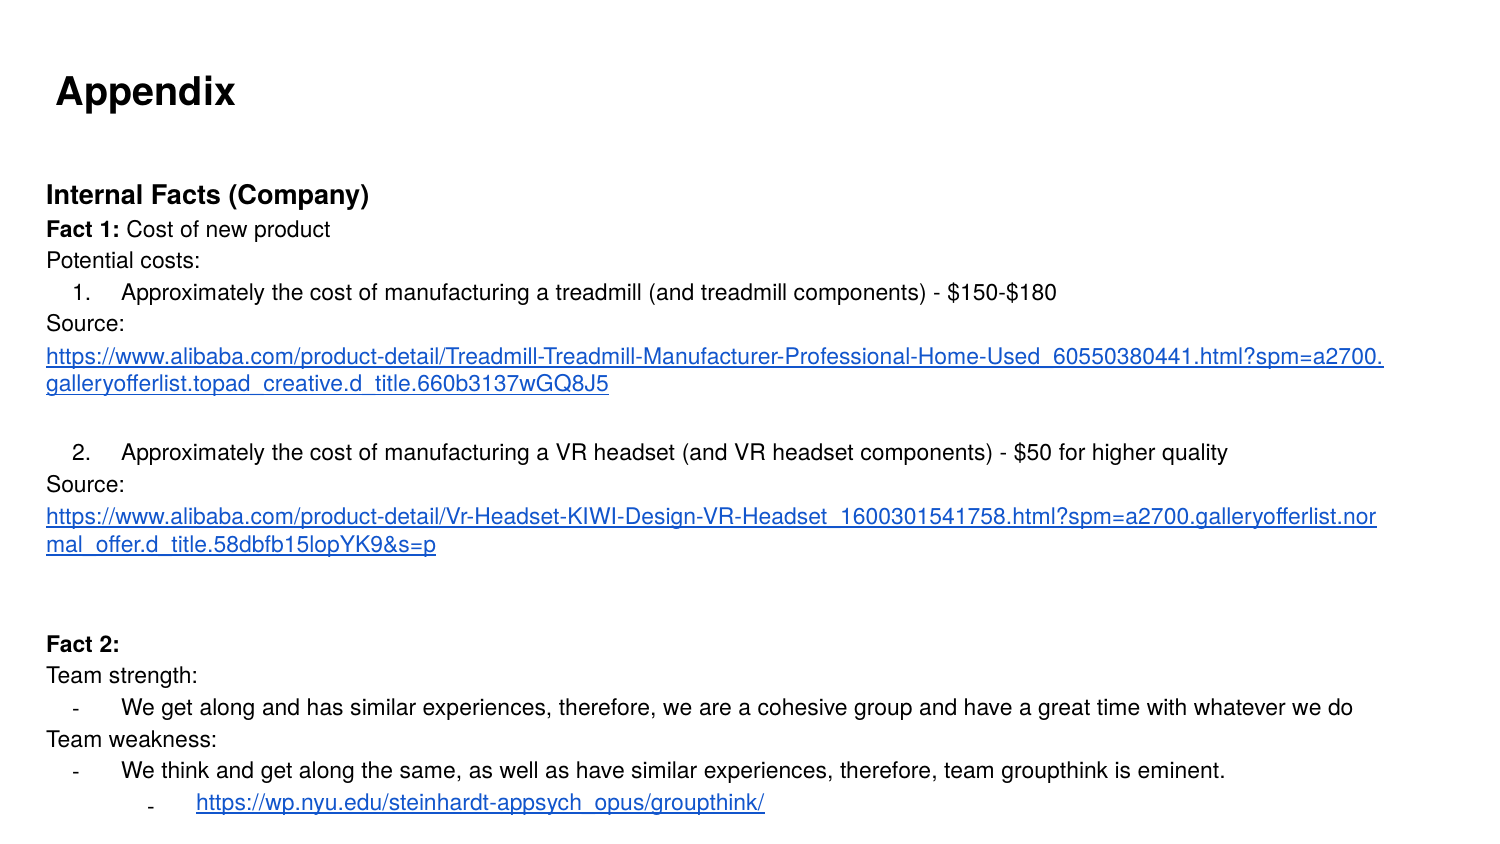

Appendix
Internal Facts (Company)
Fact 1: Cost of new product
Potential costs:
Approximately the cost of manufacturing a treadmill (and treadmill components) - $150-$180
Source: https://www.alibaba.com/product-detail/Treadmill-Treadmill-Manufacturer-Professional-Home-Used_60550380441.html?spm=a2700.galleryofferlist.topad_creative.d_title.660b3137wGQ8J5
Approximately the cost of manufacturing a VR headset (and VR headset components) - $50 for higher quality
Source: https://www.alibaba.com/product-detail/Vr-Headset-KIWI-Design-VR-Headset_1600301541758.html?spm=a2700.galleryofferlist.normal_offer.d_title.58dbfb15lopYK9&s=p

Fact 2:
Team strength:
We get along and has similar experiences, therefore, we are a cohesive group and have a great time with whatever we do
Team weakness:
We think and get along the same, as well as have similar experiences, therefore, team groupthink is eminent.
https://wp.nyu.edu/steinhardt-appsych_opus/groupthink/